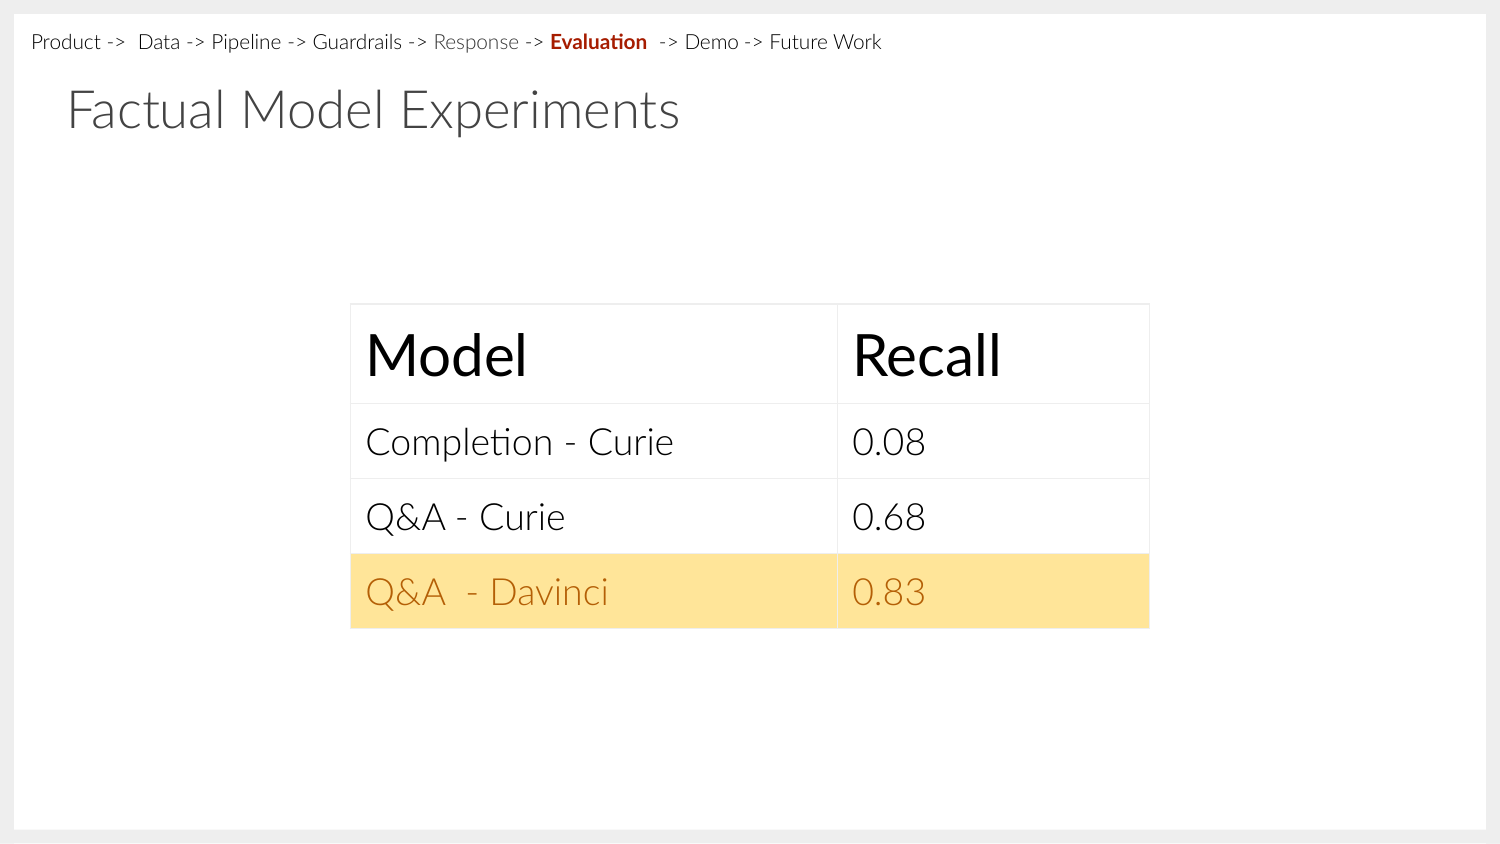

Product ->  Data -> Pipeline -> Guardrails -> Response -> Evaluation  -> Demo -> Future Work
# Factual Model Experiments
| Model | Recall |
| --- | --- |
| Completion - Curie | 0.08 |
| Q&A - Curie | 0.68 |
| Q&A - Davinci | 0.83 |